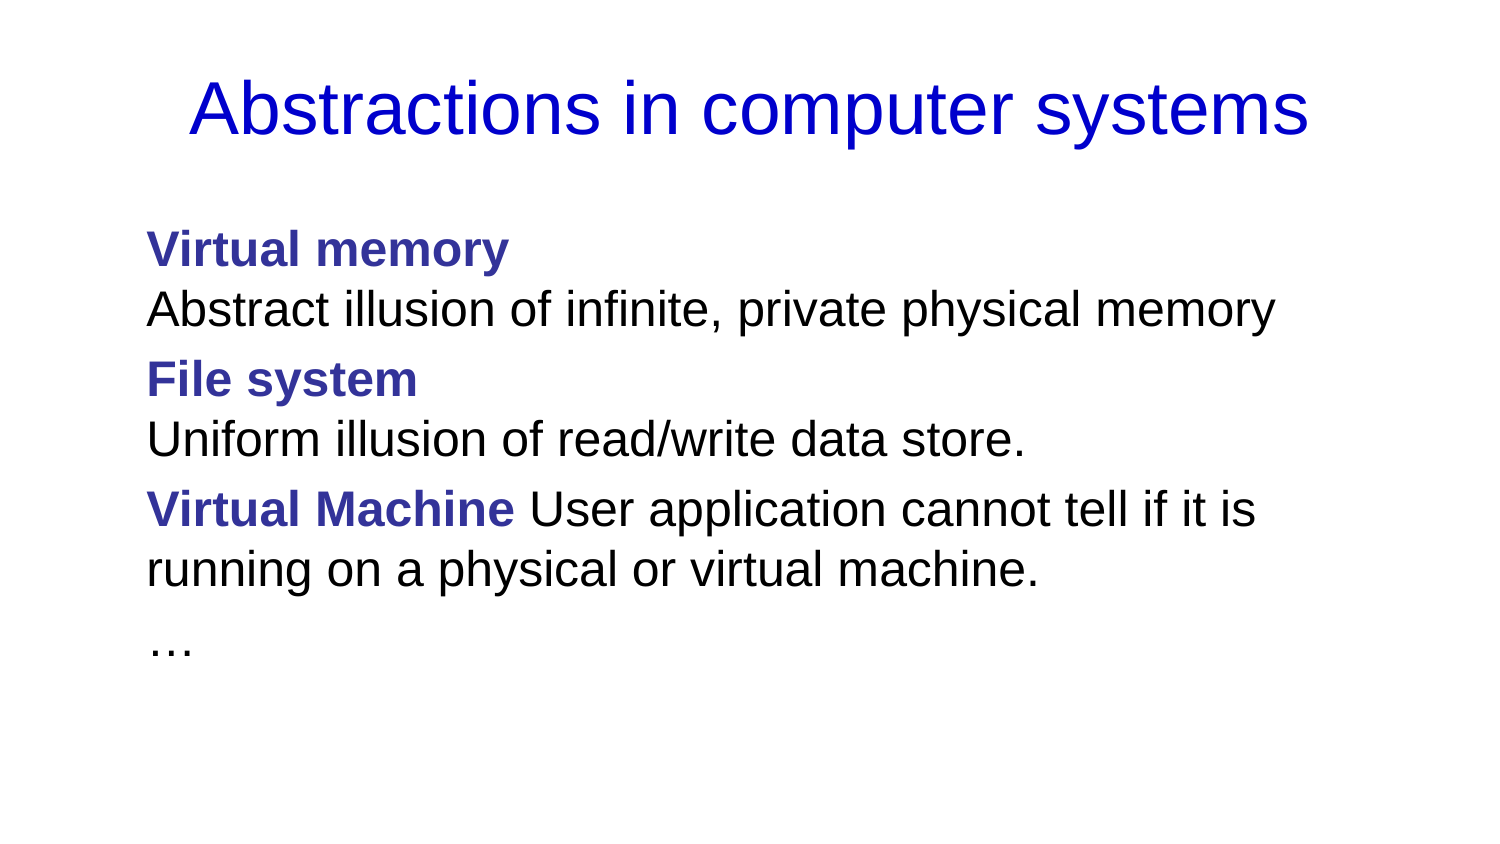

# Abstractions in computer systems
Virtual memory
Abstract illusion of infinite, private physical memory
File system
Uniform illusion of read/write data store.
Virtual Machine User application cannot tell if it is running on a physical or virtual machine.
…